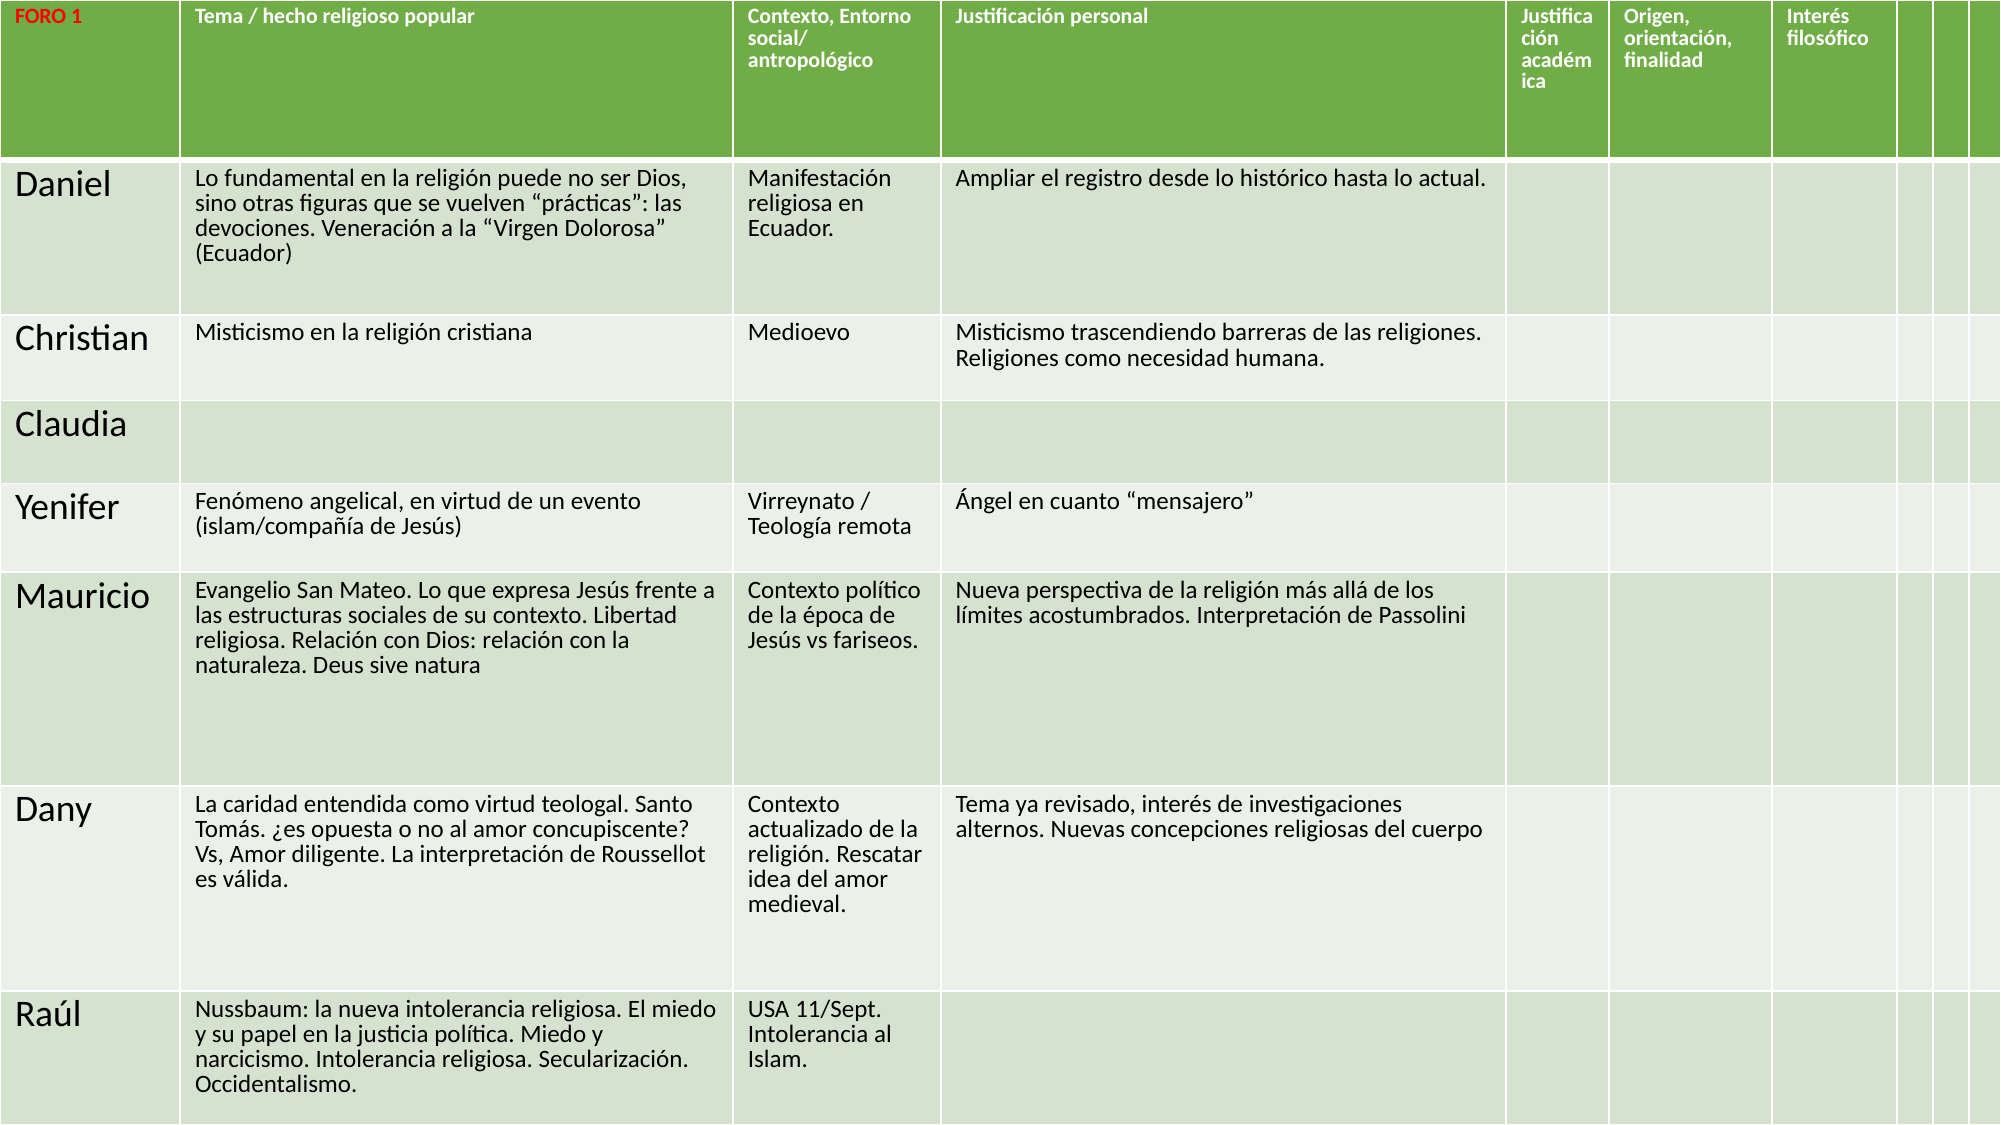

| FORO 1 | Tema / hecho religioso popular | Contexto, Entorno social/ antropológico | Justificación personal | Justificación académica | Origen, orientación, finalidad | Interés filosófico |  |  |  |
| --- | --- | --- | --- | --- | --- | --- | --- | --- | --- |
| Daniel | Lo fundamental en la religión puede no ser Dios, sino otras figuras que se vuelven “prácticas”: las devociones. Veneración a la “Virgen Dolorosa” (Ecuador) | Manifestación religiosa en Ecuador. | Ampliar el registro desde lo histórico hasta lo actual. |  |  |  |  |  |  |
| Christian | Misticismo en la religión cristiana | Medioevo | Misticismo trascendiendo barreras de las religiones. Religiones como necesidad humana. |  |  |  |  |  |  |
| Claudia |  |  |  |  |  |  |  |  |  |
| Yenifer | Fenómeno angelical, en virtud de un evento (islam/compañía de Jesús) | Virreynato / Teología remota | Ángel en cuanto “mensajero” |  |  |  |  |  |  |
| Mauricio | Evangelio San Mateo. Lo que expresa Jesús frente a las estructuras sociales de su contexto. Libertad religiosa. Relación con Dios: relación con la naturaleza. Deus sive natura | Contexto político de la época de Jesús vs fariseos. | Nueva perspectiva de la religión más allá de los límites acostumbrados. Interpretación de Passolini |  |  |  |  |  |  |
| Dany | La caridad entendida como virtud teologal. Santo Tomás. ¿es opuesta o no al amor concupiscente? Vs, Amor diligente. La interpretación de Roussellot es válida. | Contexto actualizado de la religión. Rescatar idea del amor medieval. | Tema ya revisado, interés de investigaciones alternos. Nuevas concepciones religiosas del cuerpo |  |  |  |  |  |  |
| Raúl | Nussbaum: la nueva intolerancia religiosa. El miedo y su papel en la justicia política. Miedo y narcicismo. Intolerancia religiosa. Secularización. Occidentalismo. | USA 11/Sept. Intolerancia al Islam. |  |  |  |  |  |  |  |